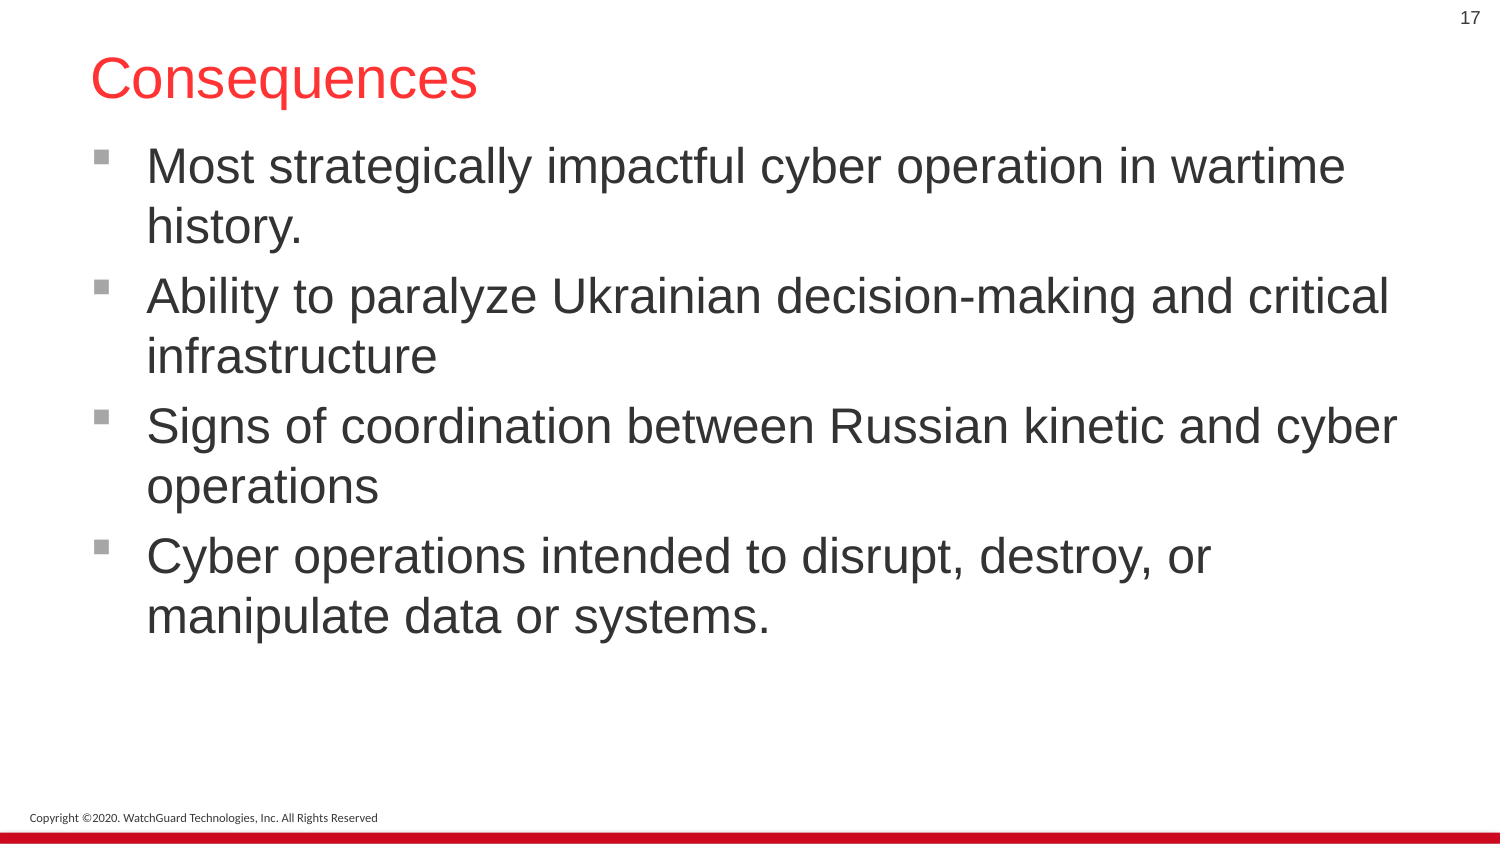

17
# Consequences
Most strategically impactful cyber operation in wartime history.
Ability to paralyze Ukrainian decision-making and critical infrastructure
Signs of coordination between Russian kinetic and cyber operations
Cyber operations intended to disrupt, destroy, or manipulate data or systems.